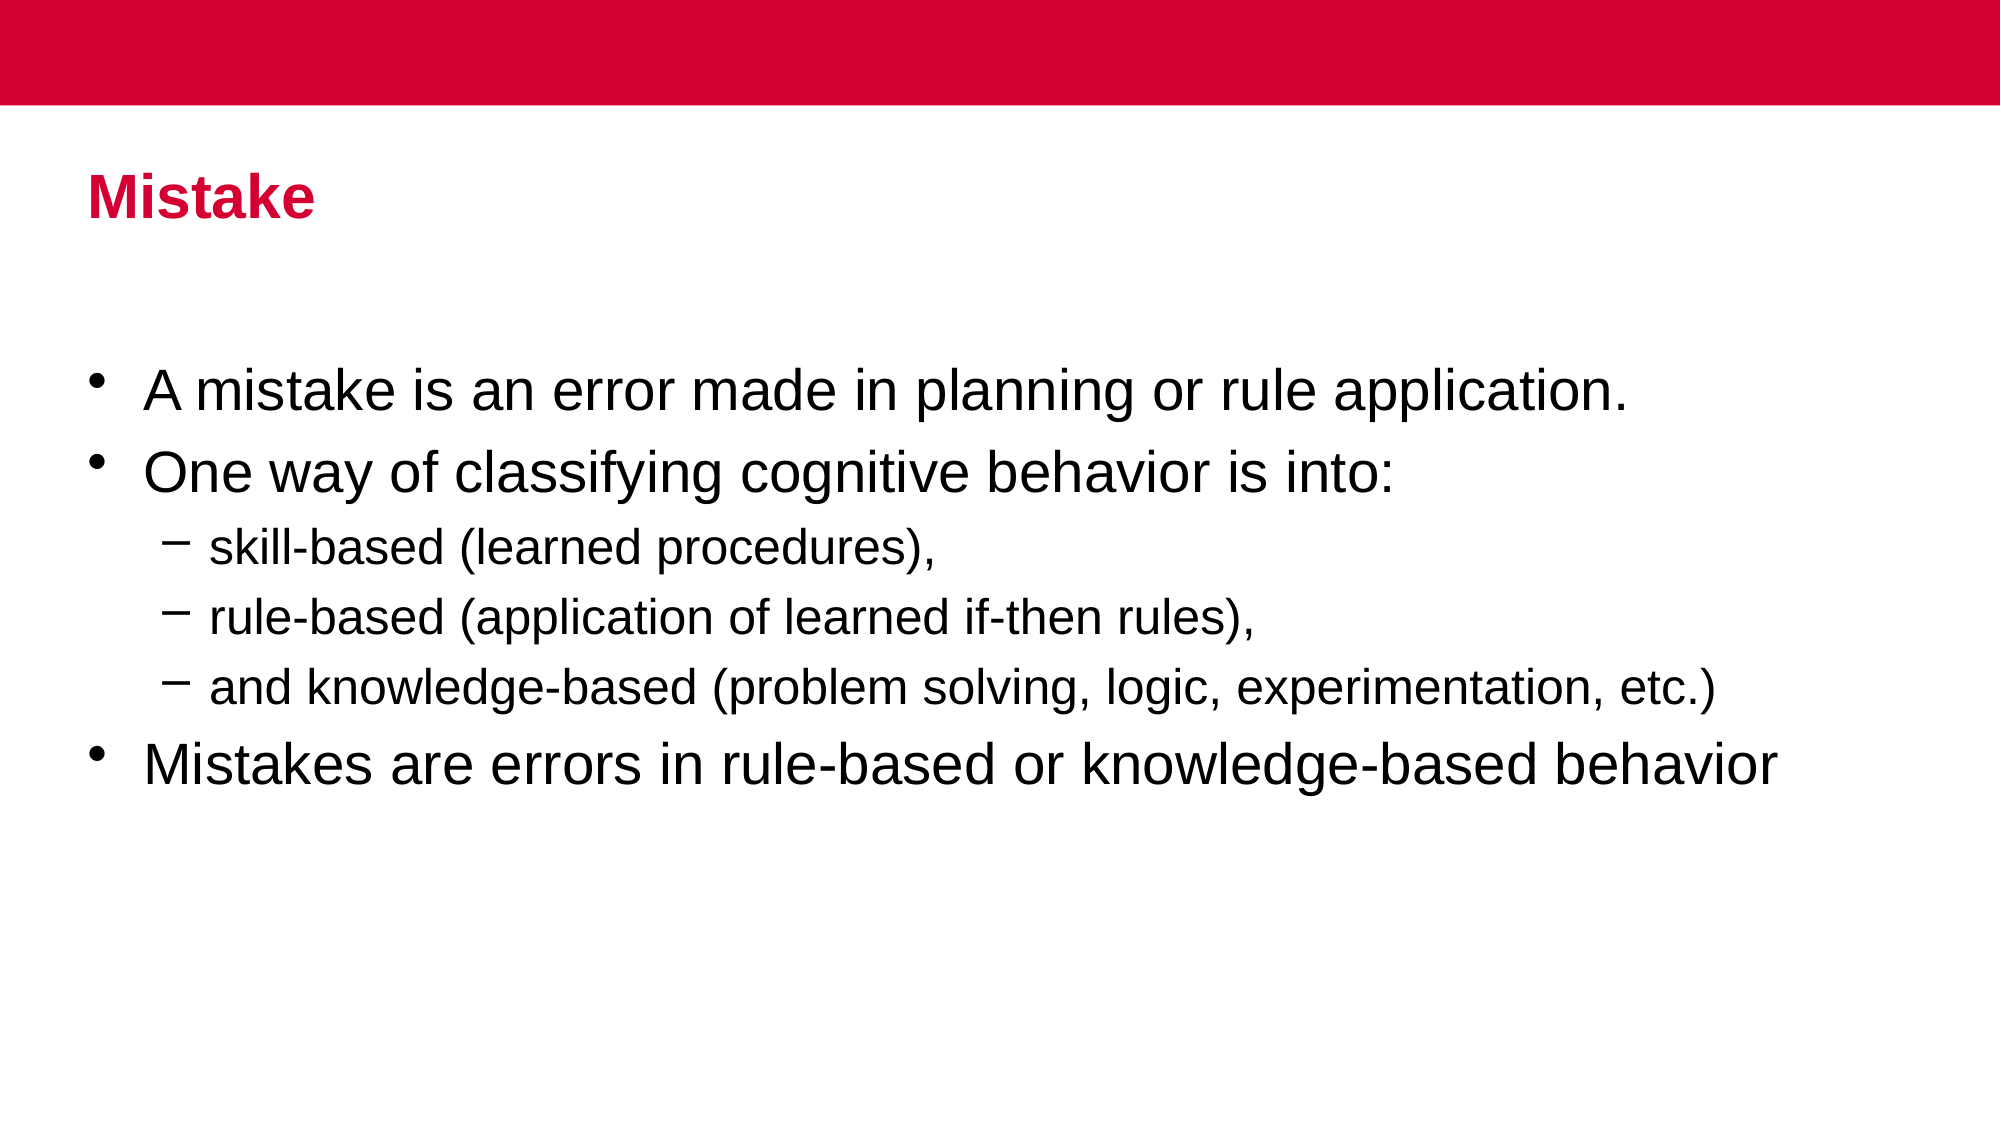

# Mistake
A mistake is an error made in planning or rule application.
One way of classifying cognitive behavior is into:
skill-based (learned procedures),
rule-based (application of learned if-then rules),
and knowledge-based (problem solving, logic, experimentation, etc.)
Mistakes are errors in rule-based or knowledge-based behavior